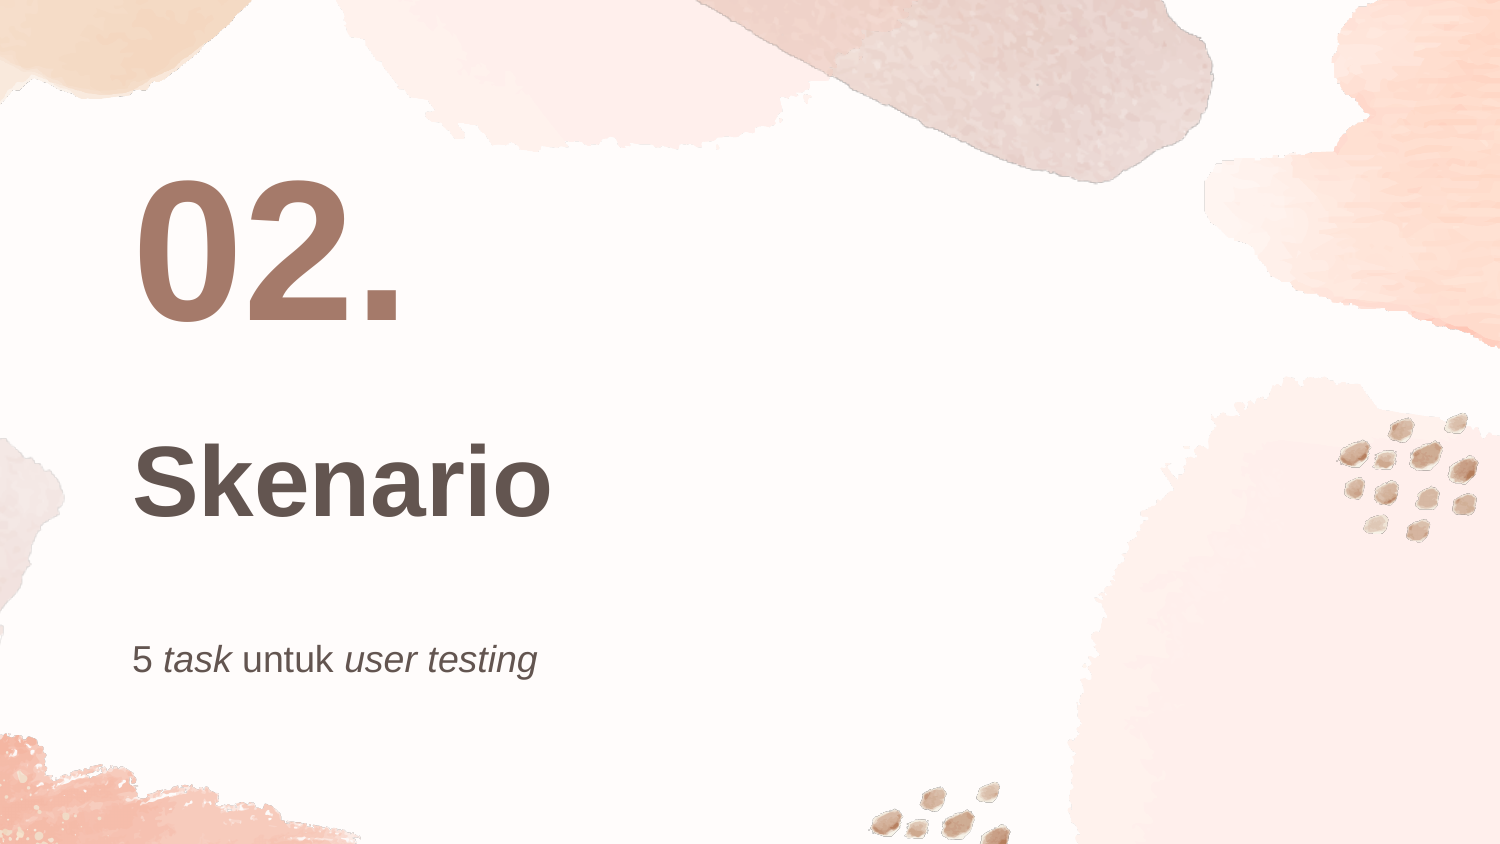

02.
# Skenario
5 task untuk user testing